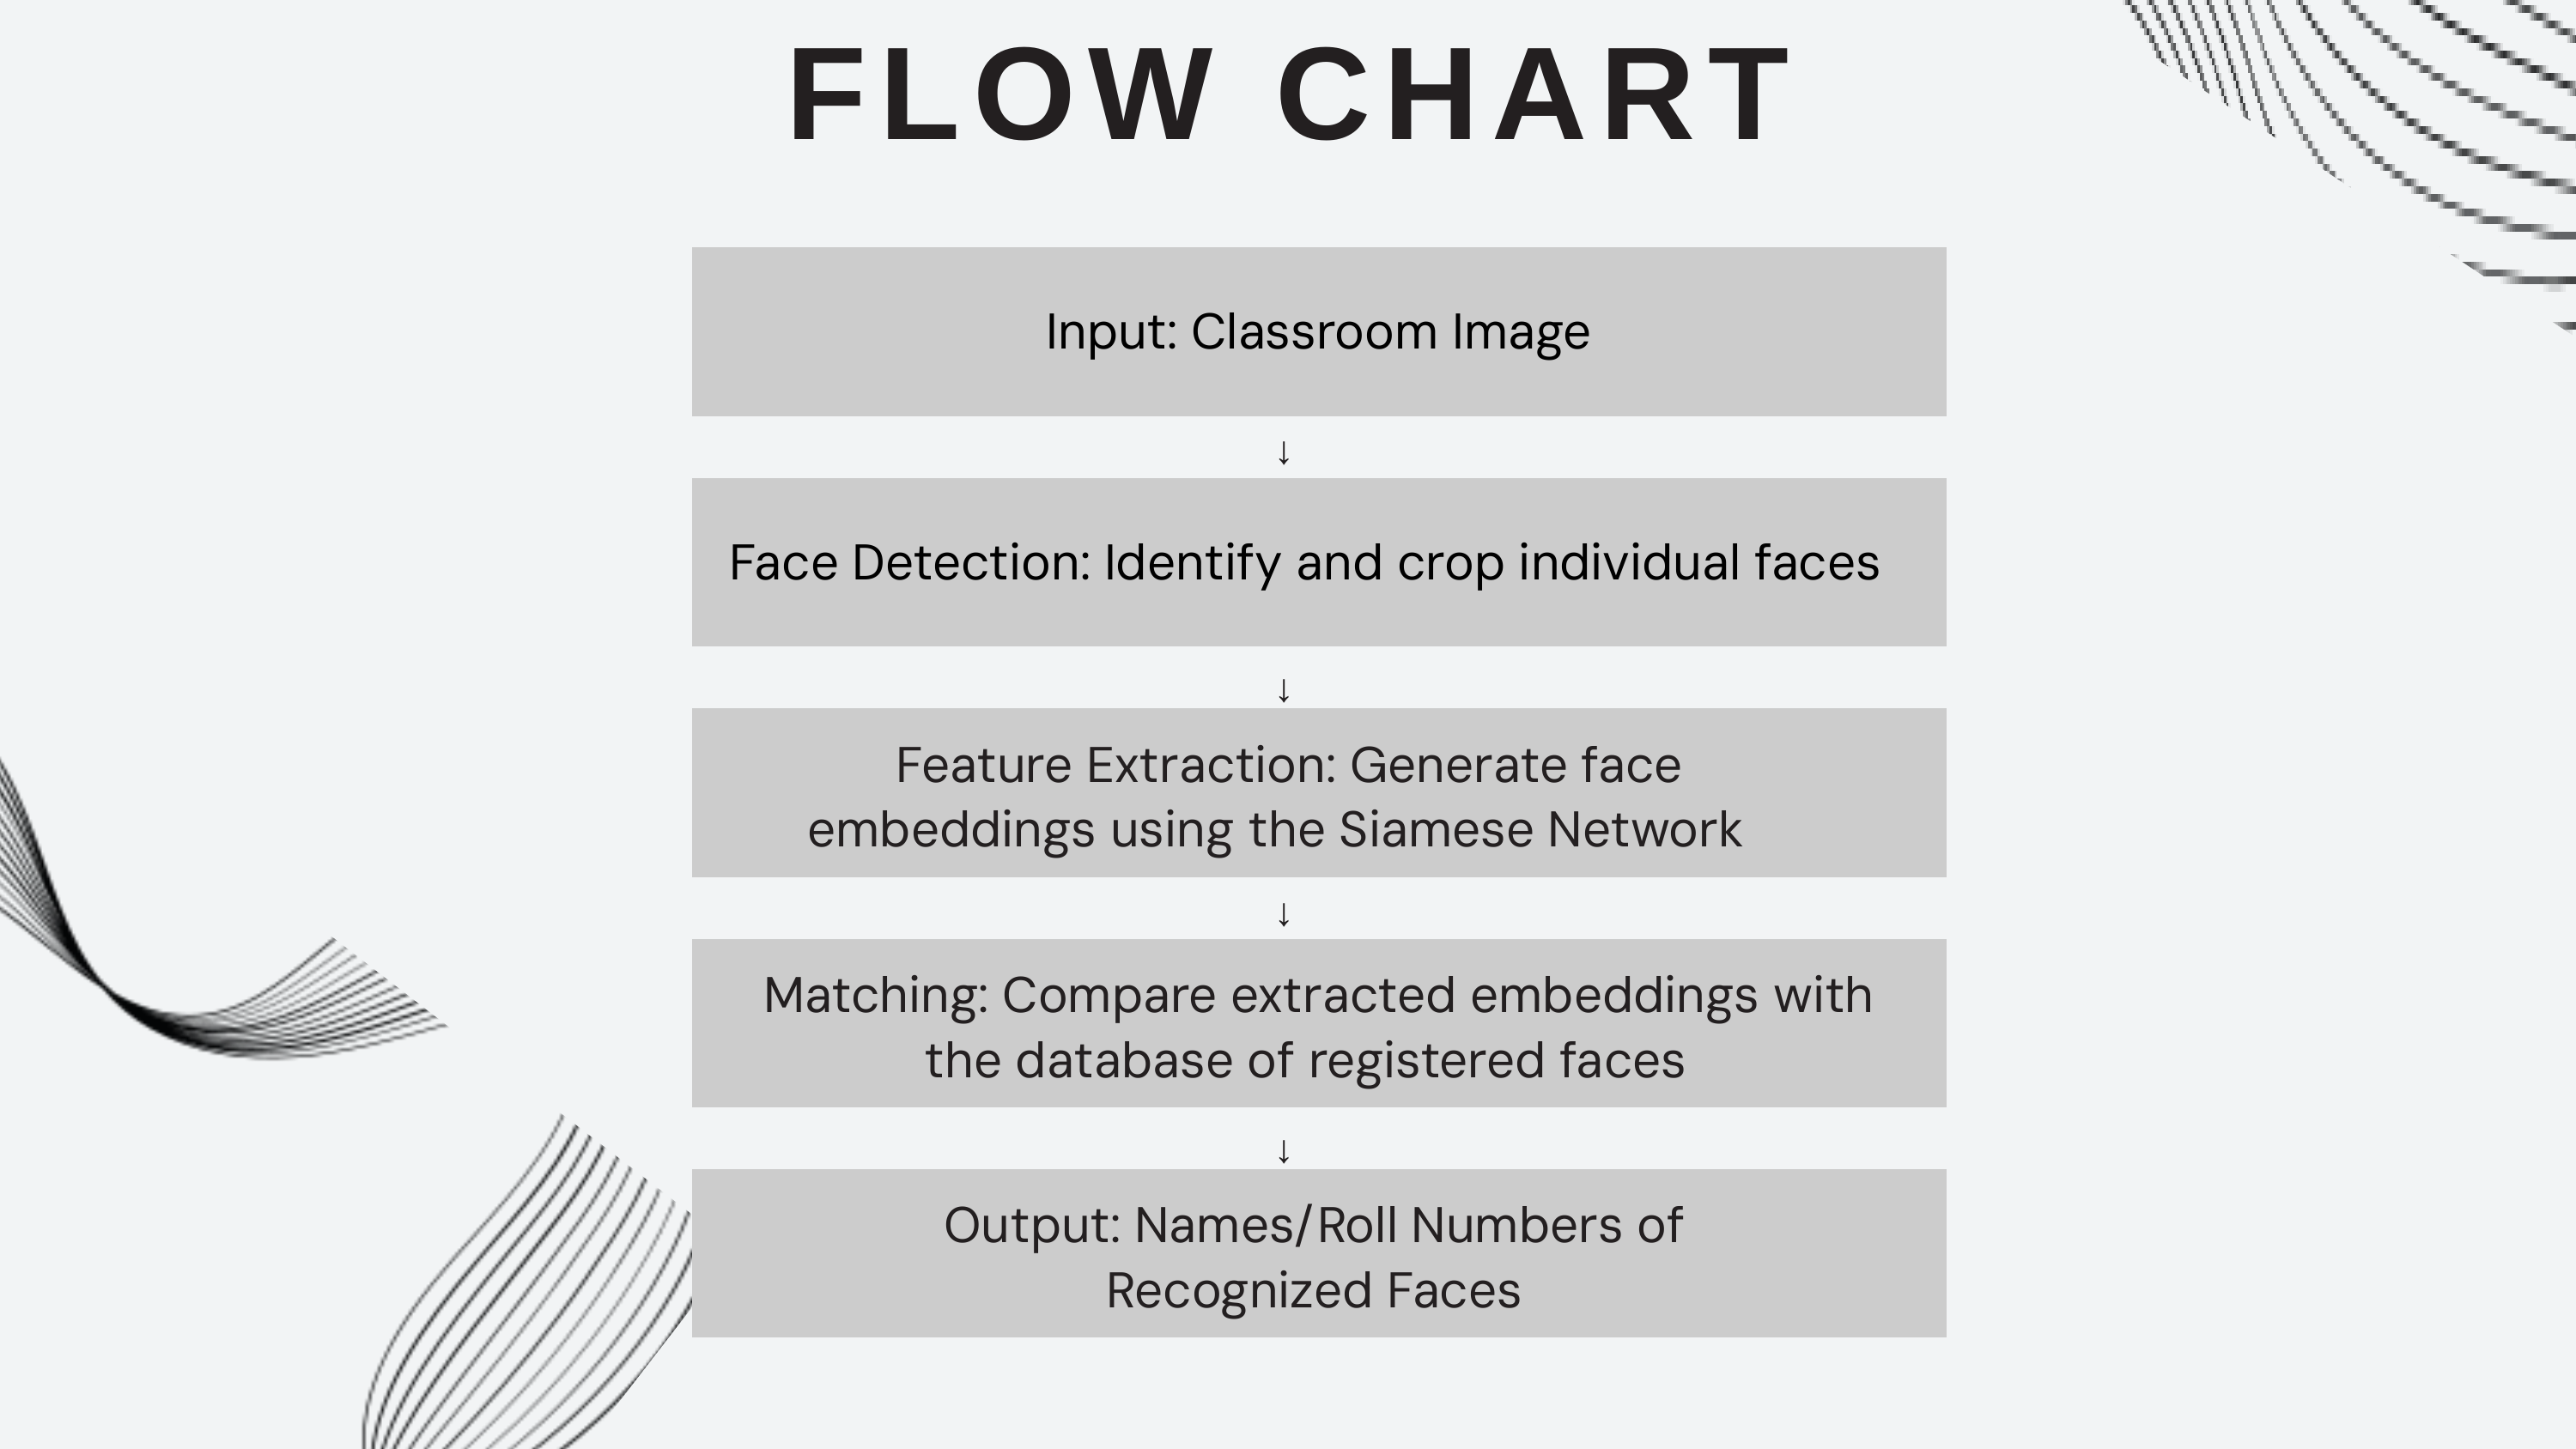

FLOW CHART

Input: Classroom Image
 ↓

Face Detection: Identify and crop individual faces
 ↓

Feature Extraction: Generate face embeddings using the Siamese Network

 ↓

Matching: Compare extracted embeddings with the database of registered faces

 ↓

Output: Names/Roll Numbers of Recognized Faces